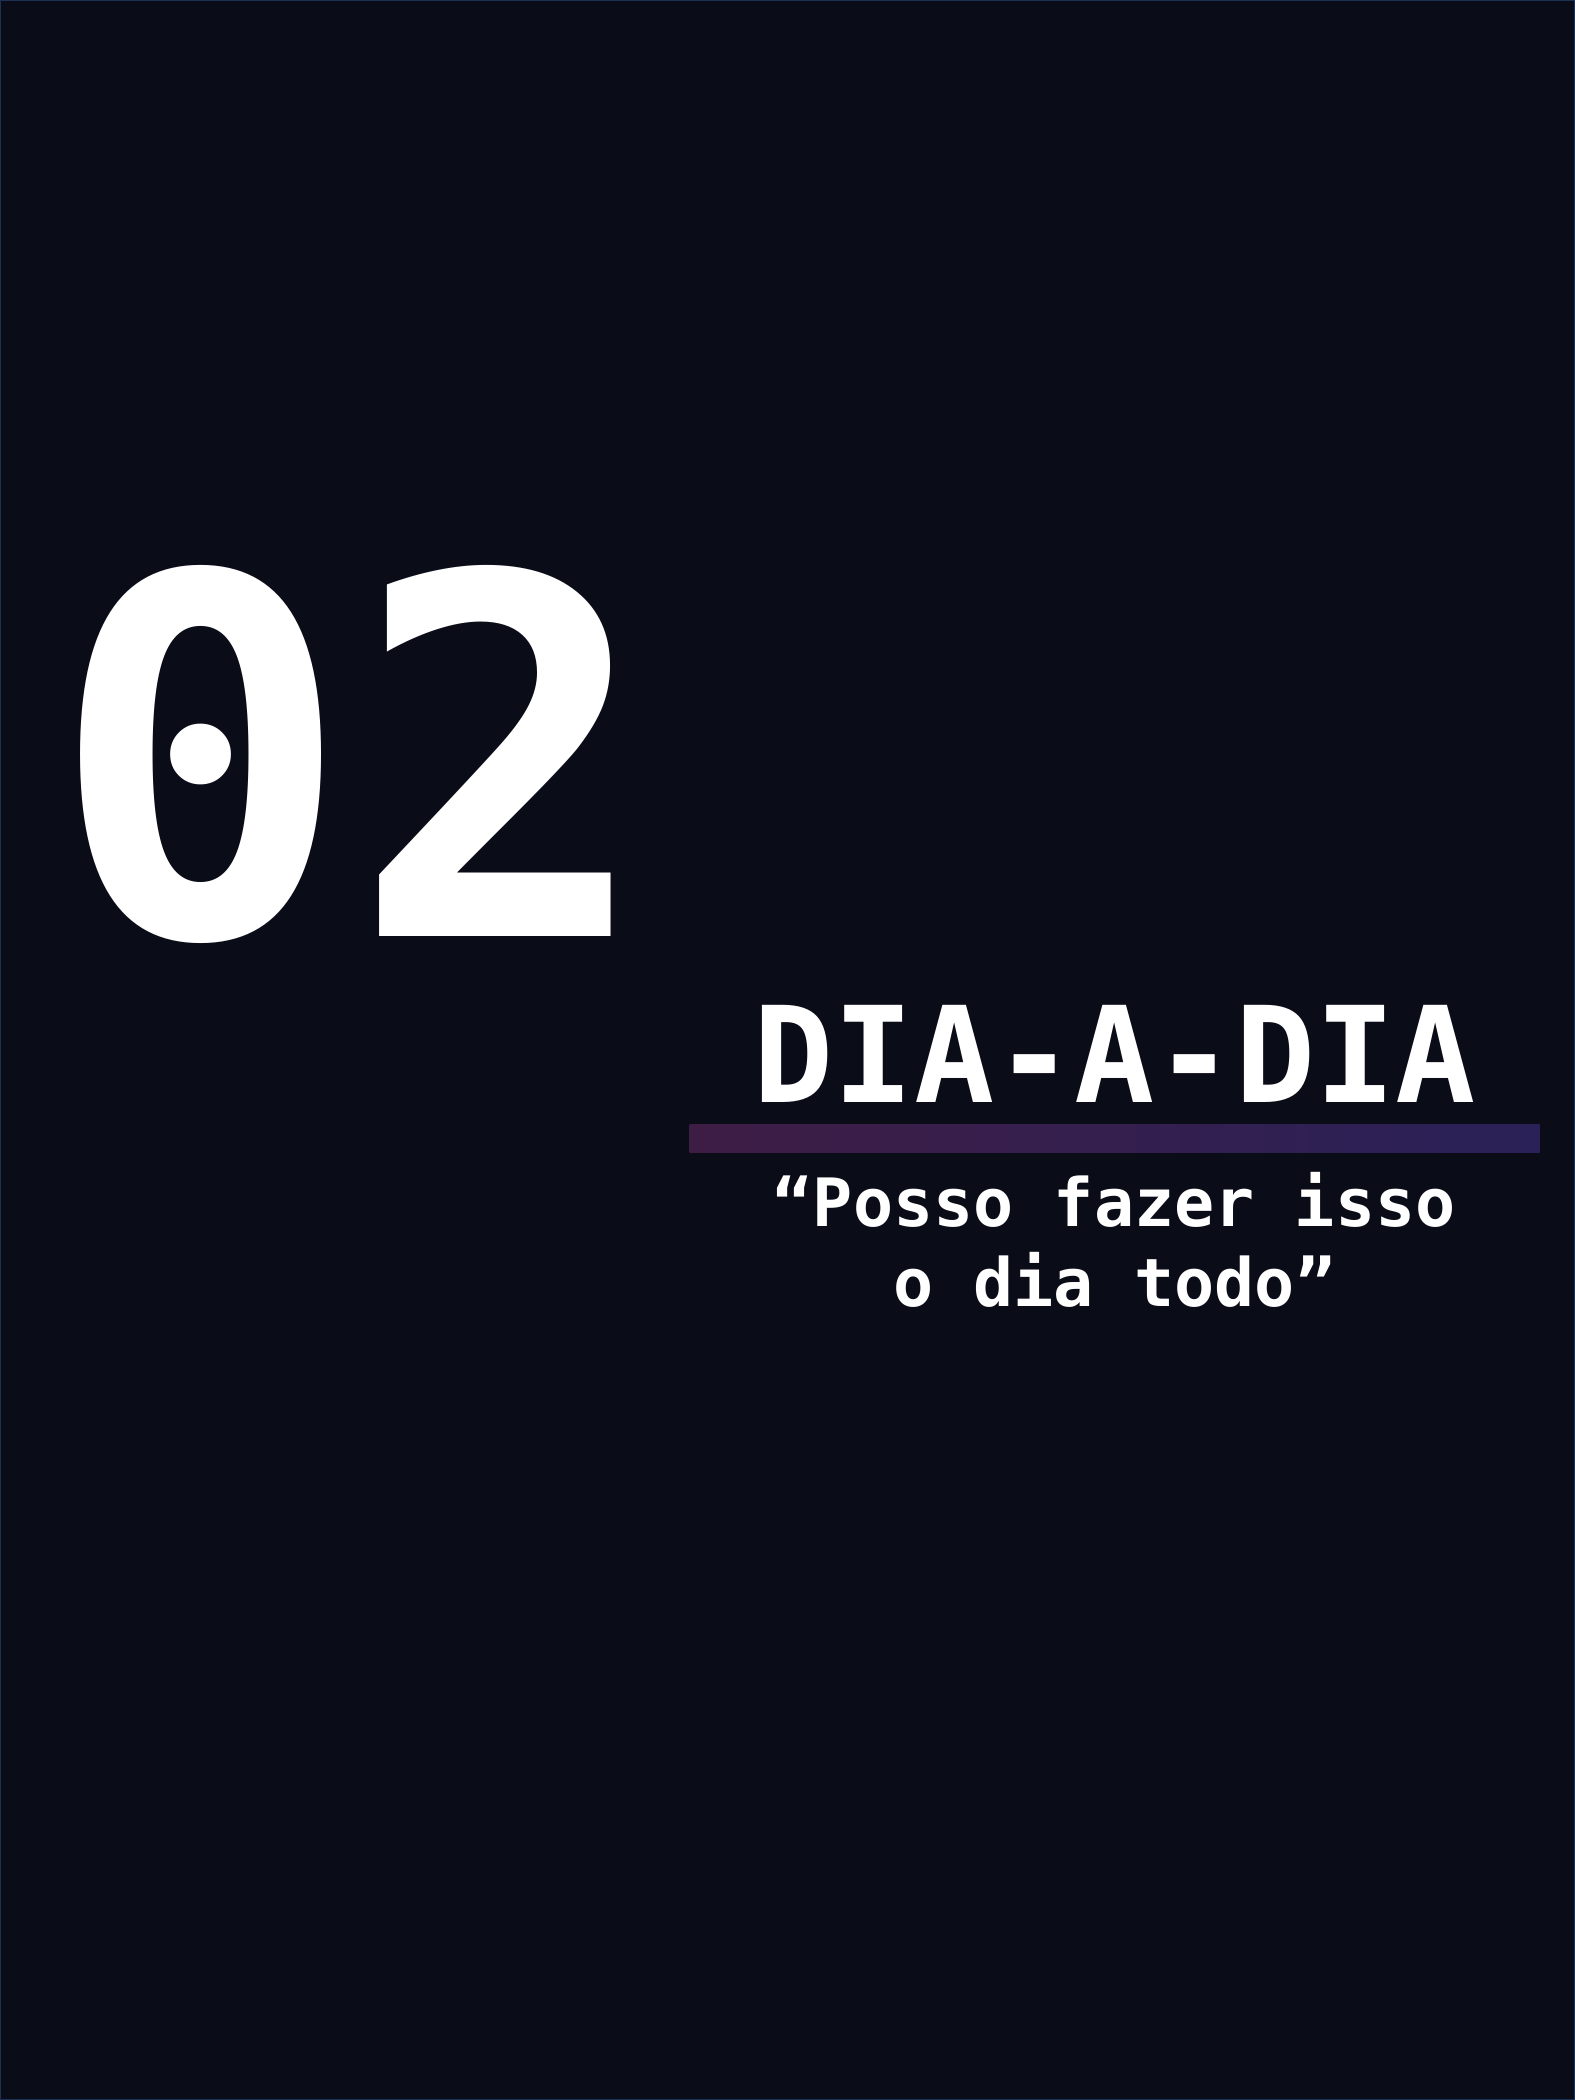

02
DIA-A-DIA

“Posso fazer isso o dia todo”